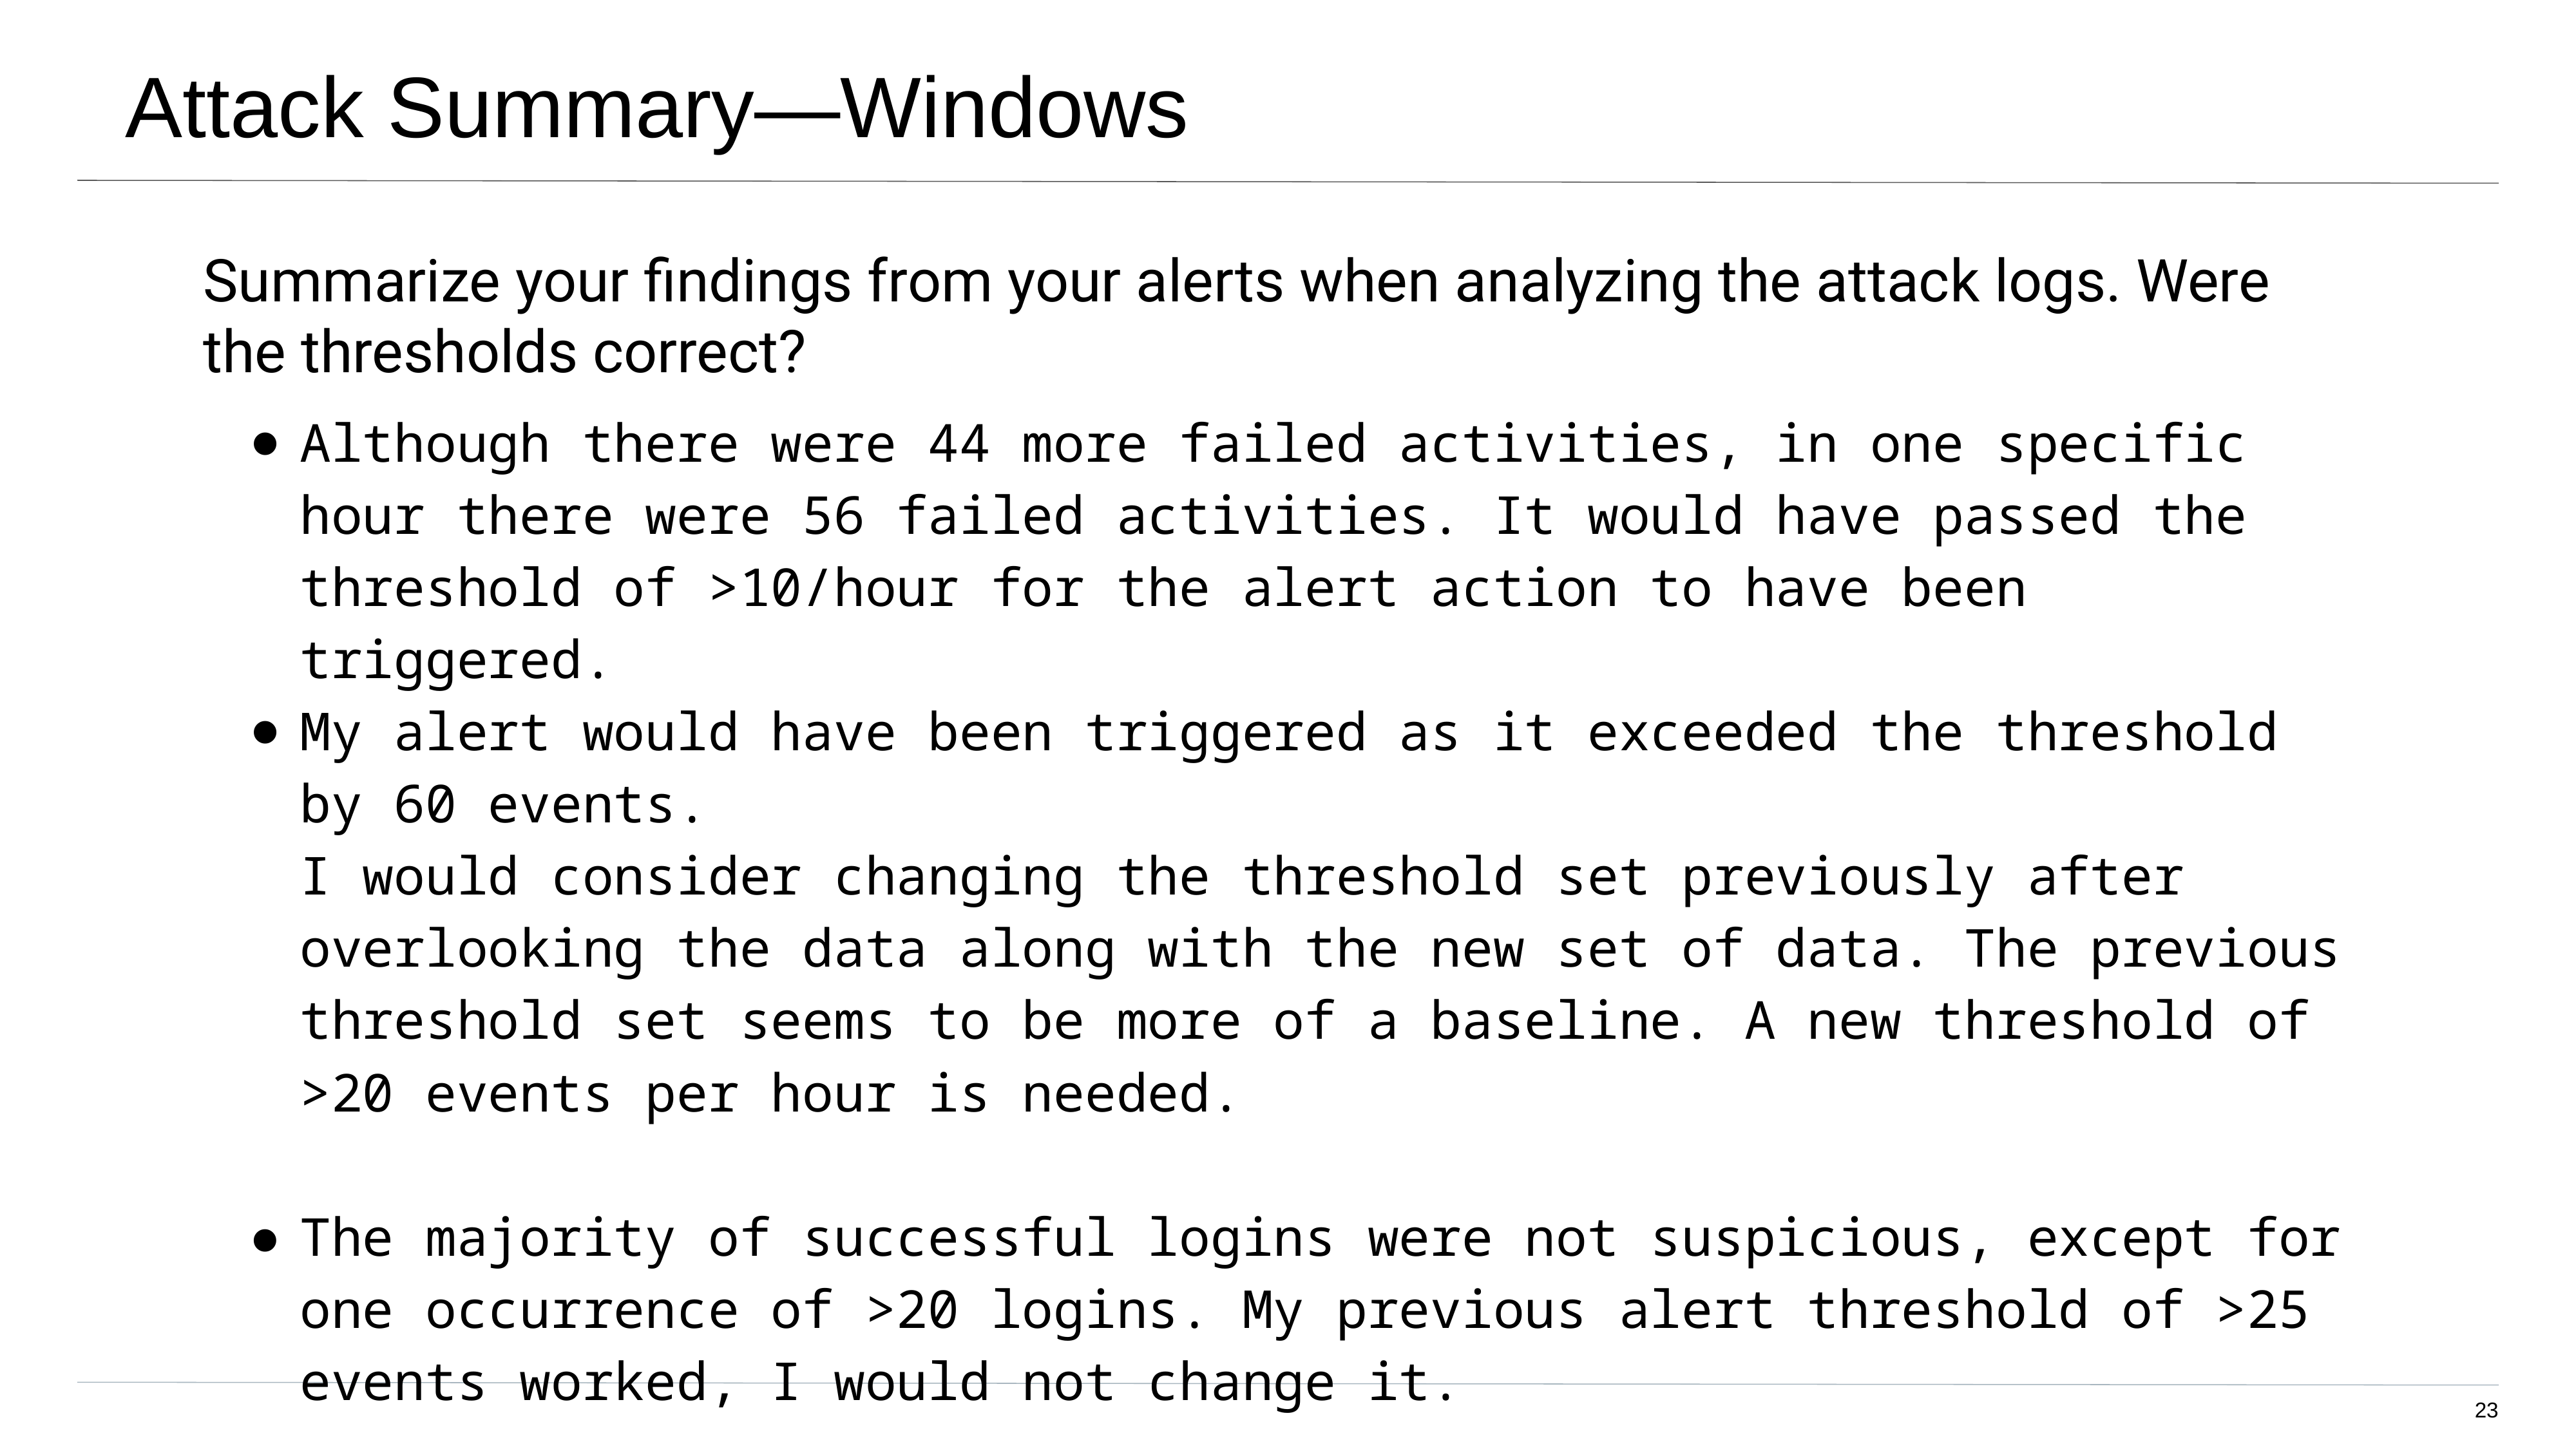

# Attack Summary—Windows
Summarize your findings from your alerts when analyzing the attack logs. Were the thresholds correct?
Although there were 44 more failed activities, in one specific hour there were 56 failed activities. It would have passed the threshold of >10/hour for the alert action to have been triggered.
My alert would have been triggered as it exceeded the threshold by 60 events.
I would consider changing the threshold set previously after overlooking the data along with the new set of data. The previous threshold set seems to be more of a baseline. A new threshold of >20 events per hour is needed.

The majority of successful logins were not suspicious, except for one occurrence of >20 logins. My previous alert threshold of >25 events worked, I would not change it.
23